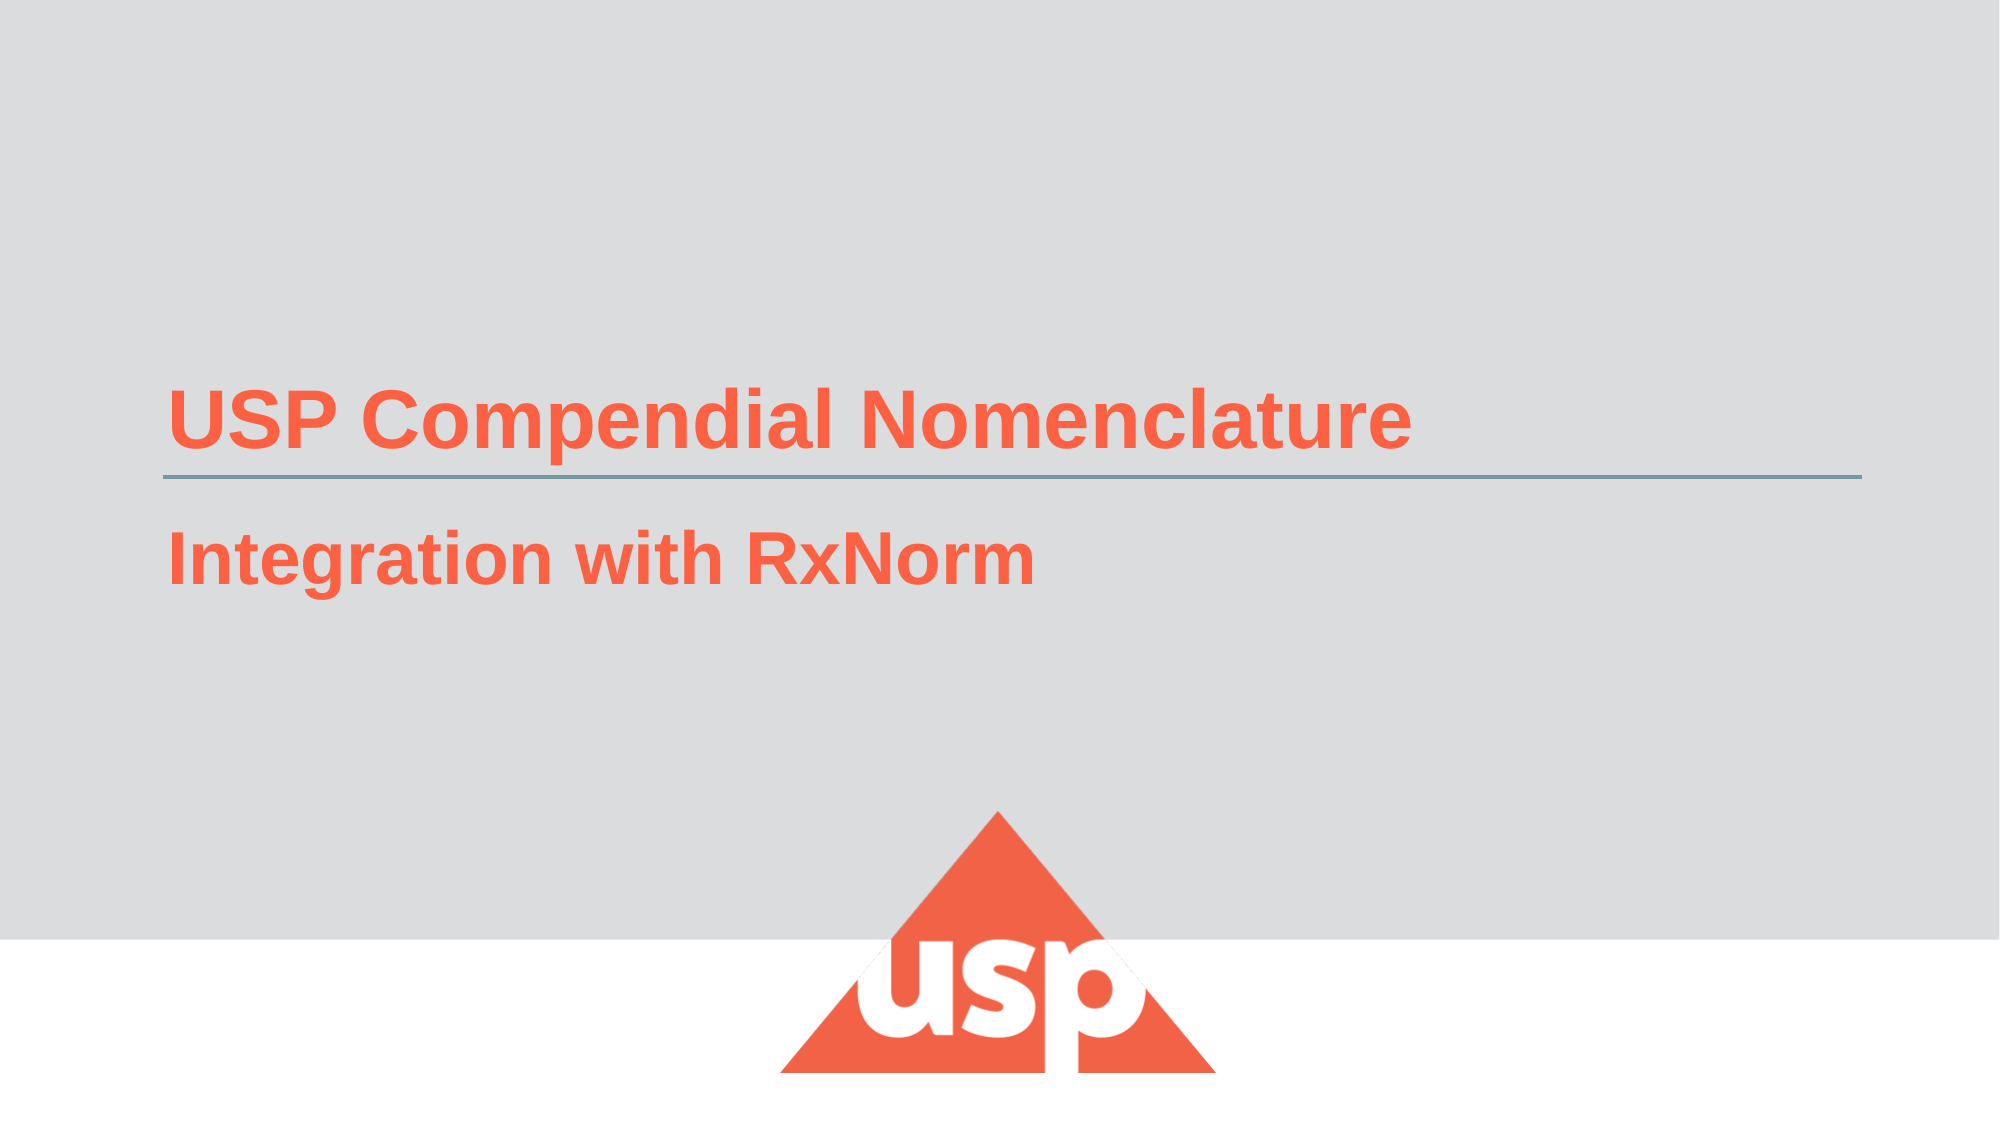

# USP Compendial Nomenclature Integration with RxNorm